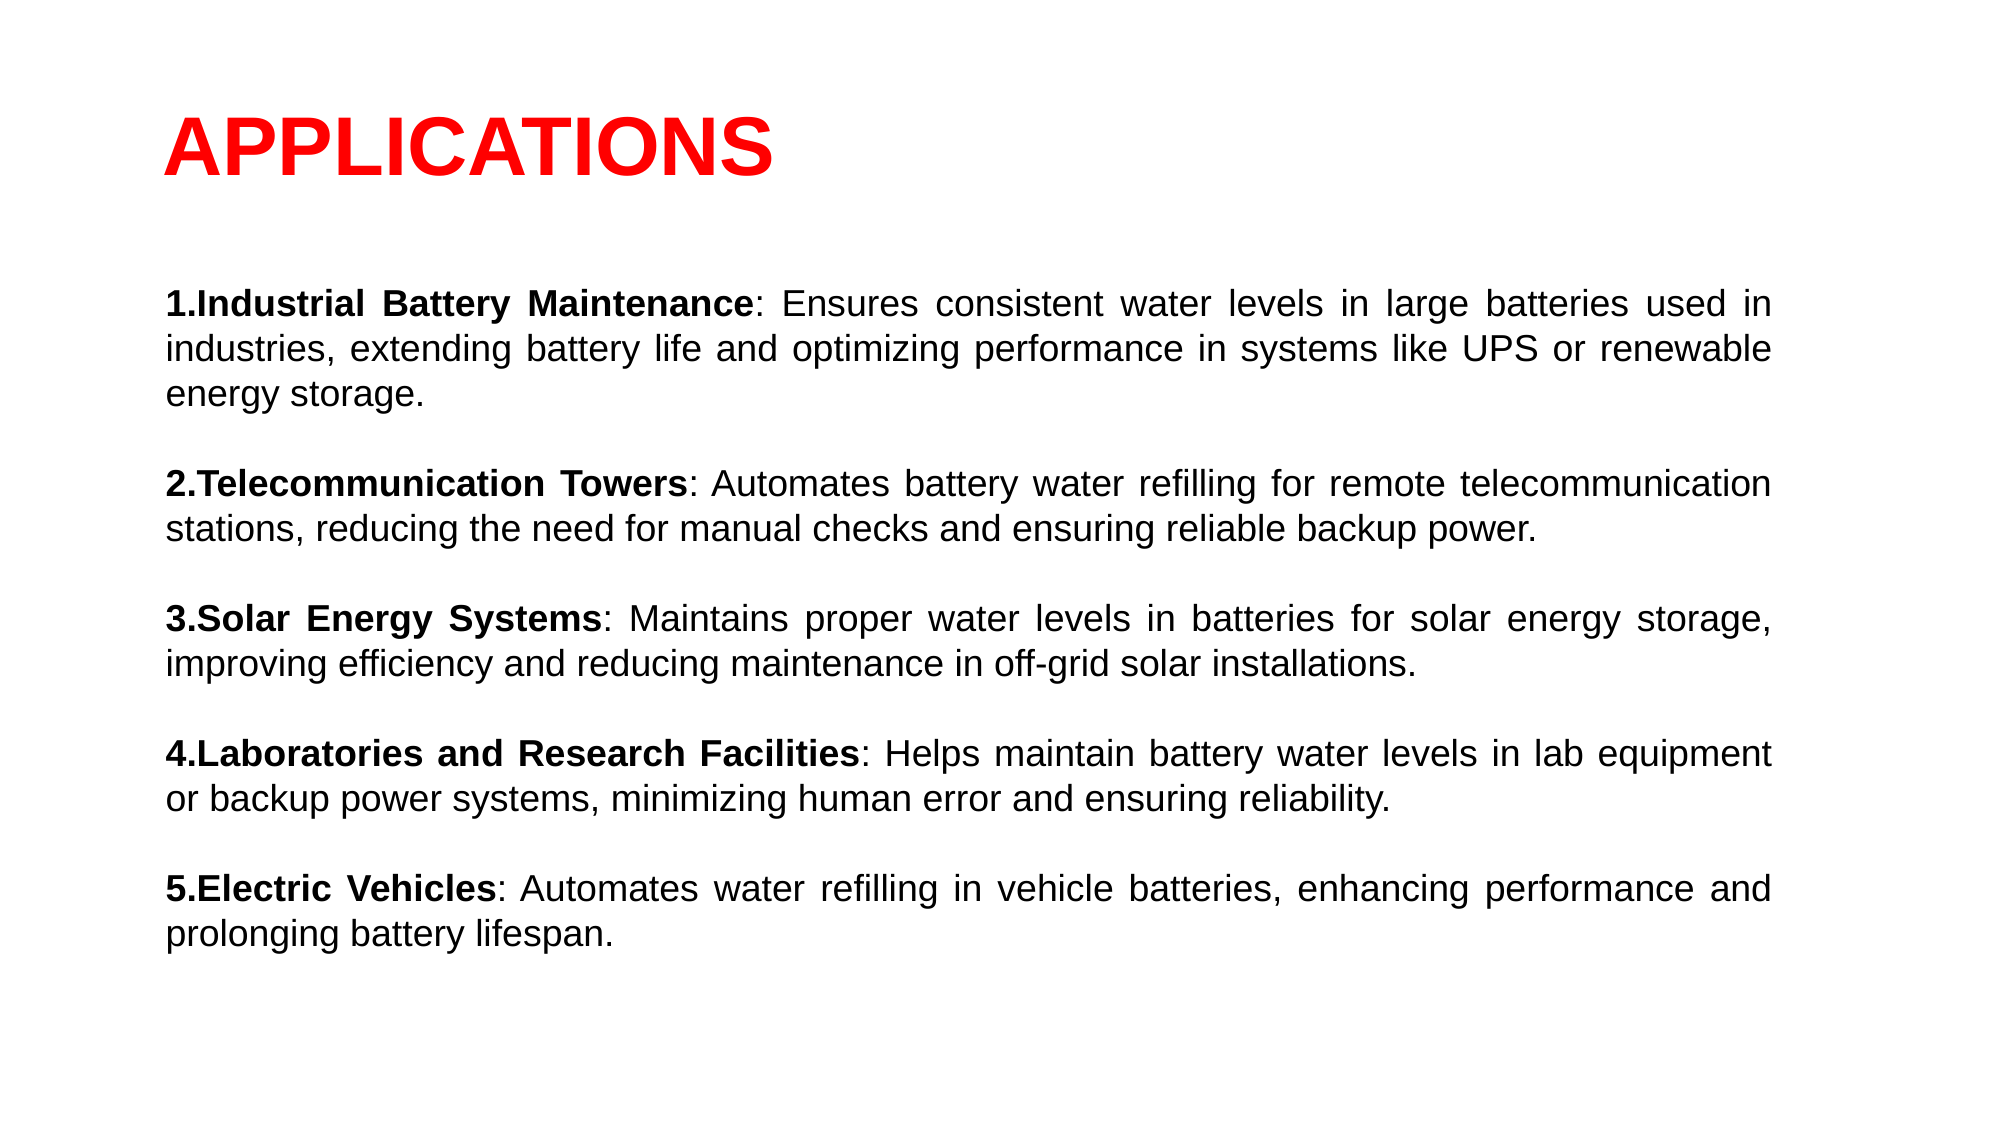

# APPLICATIONS

Industrial Battery Maintenance: Ensures consistent water levels in large batteries used in industries, extending battery life and optimizing performance in systems like UPS or renewable energy storage.

Telecommunication Towers: Automates battery water refilling for remote telecommunication stations, reducing the need for manual checks and ensuring reliable backup power.

Solar Energy Systems: Maintains proper water levels in batteries for solar energy storage, improving efficiency and reducing maintenance in off-grid solar installations.

Laboratories and Research Facilities: Helps maintain battery water levels in lab equipment or backup power systems, minimizing human error and ensuring reliability.

Electric Vehicles: Automates water refilling in vehicle batteries, enhancing performance and prolonging battery lifespan.